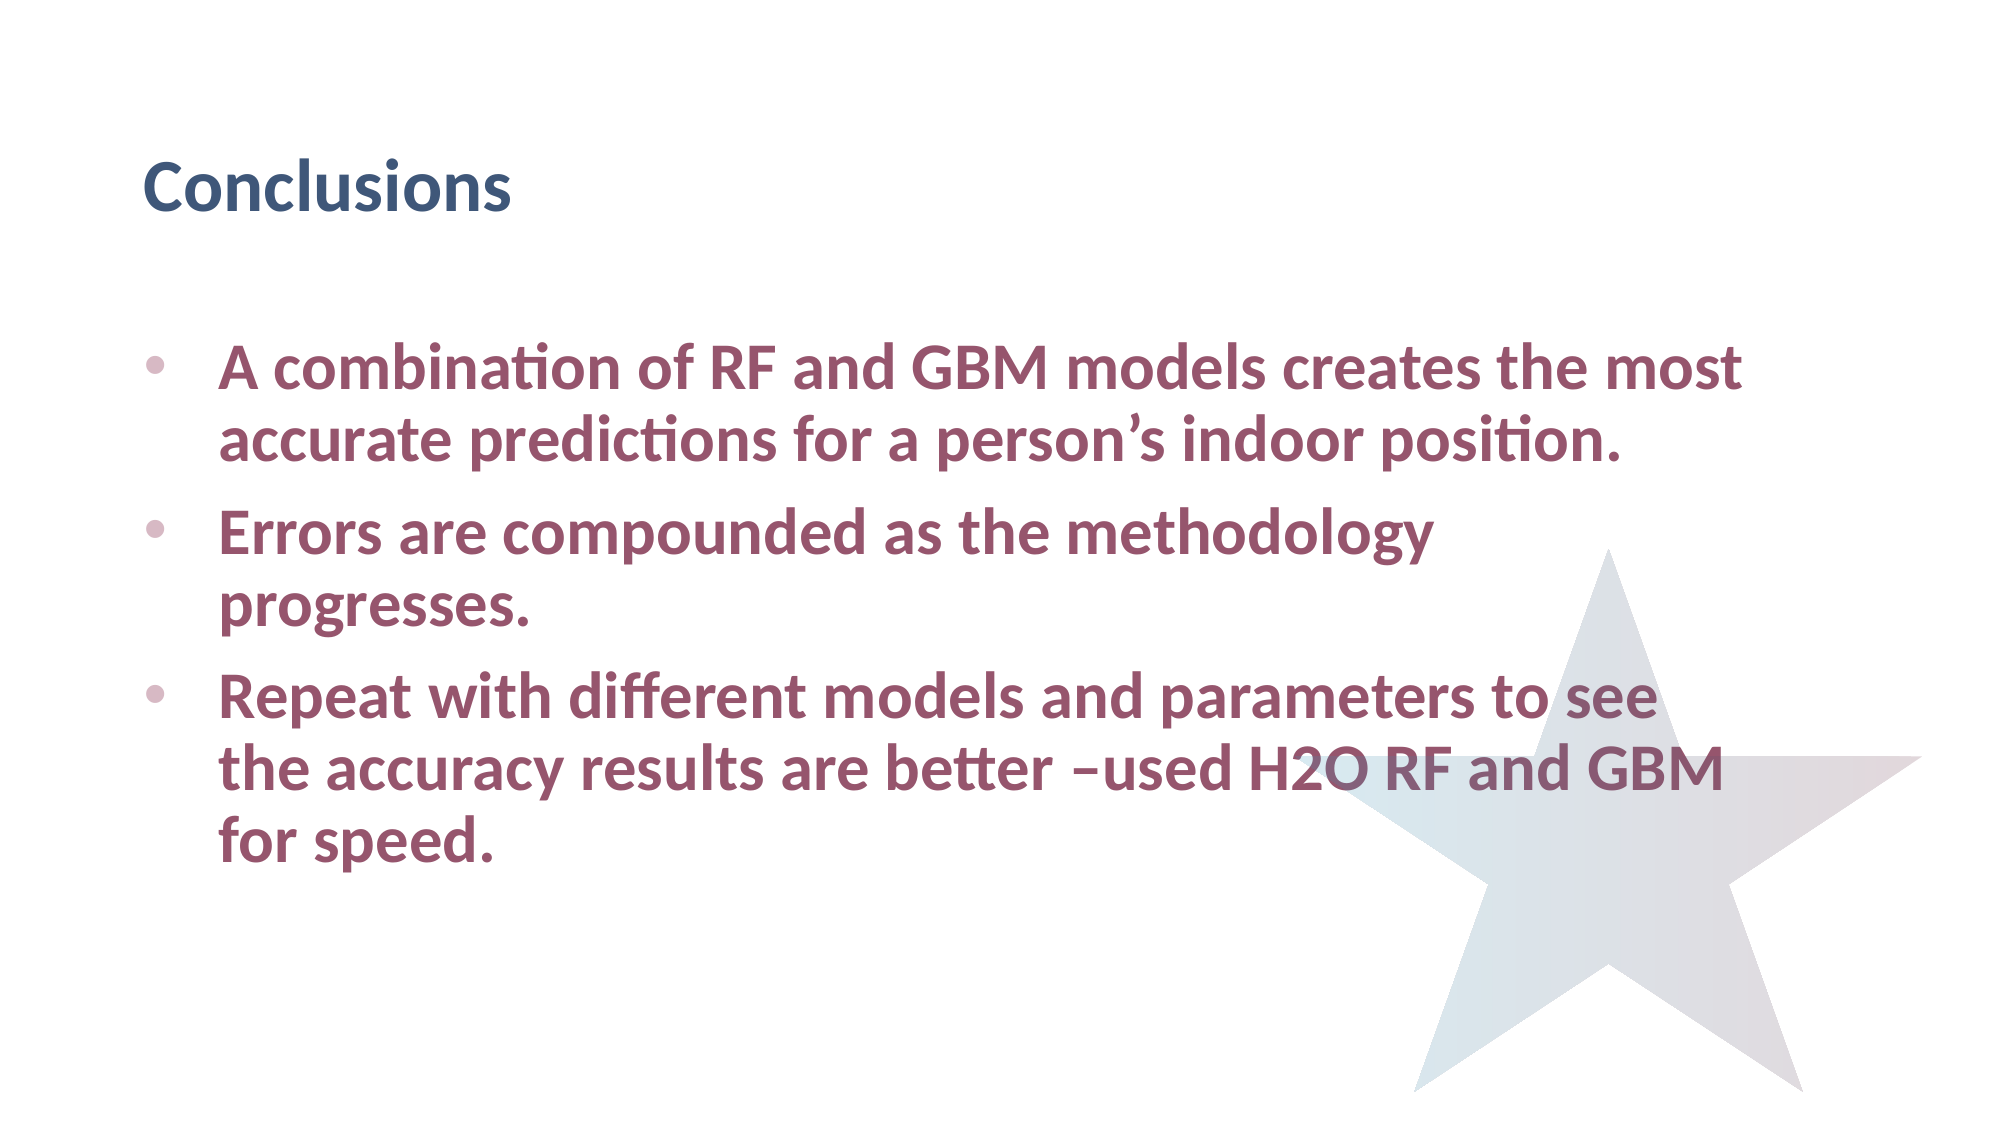

# Conclusions

A combination of RF and GBM models creates the most accurate predictions for a person’s indoor position.
Errors are compounded as the methodology progresses.
Repeat with different models and parameters to see the accuracy results are better –used H2O RF and GBM for speed.